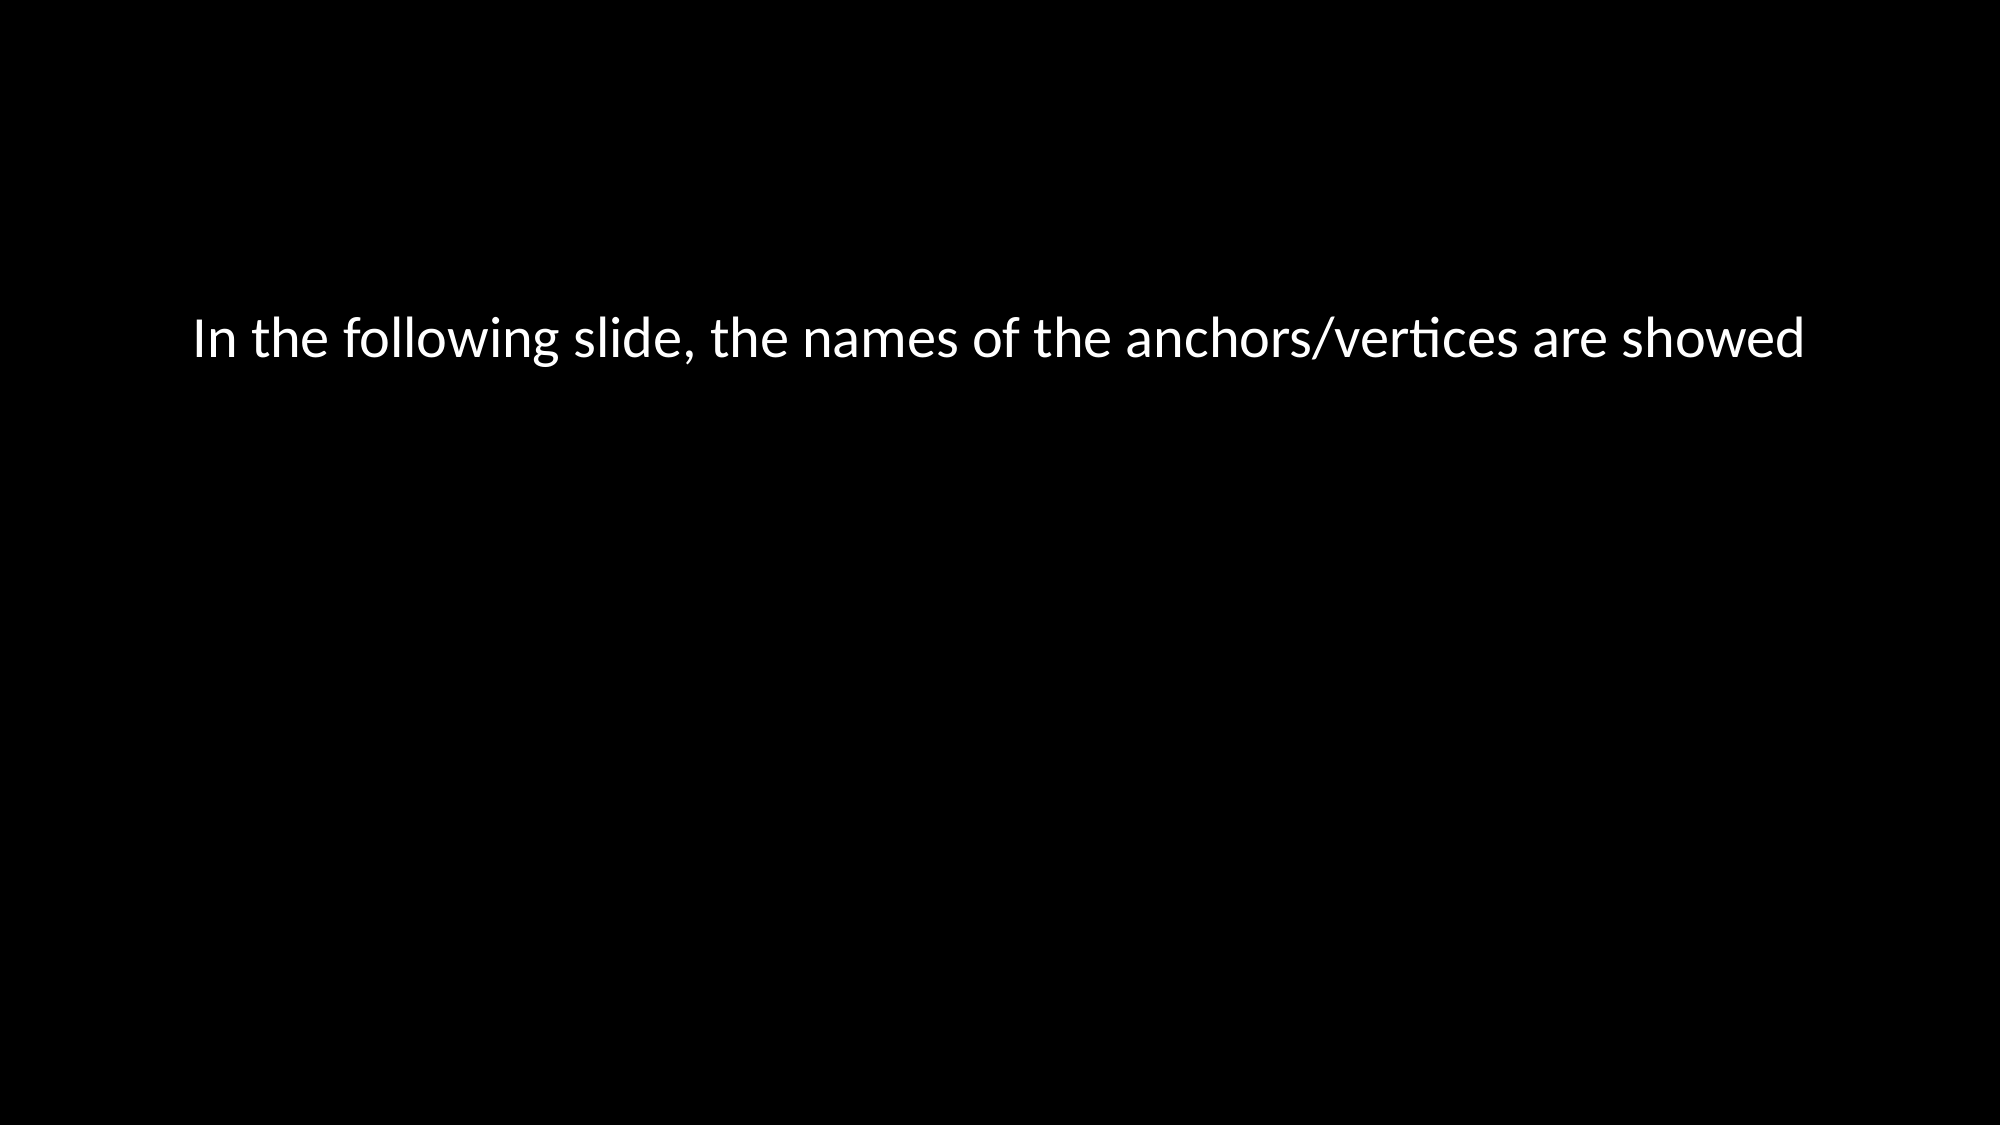

In the following slide, the names of the anchors/vertices are showed